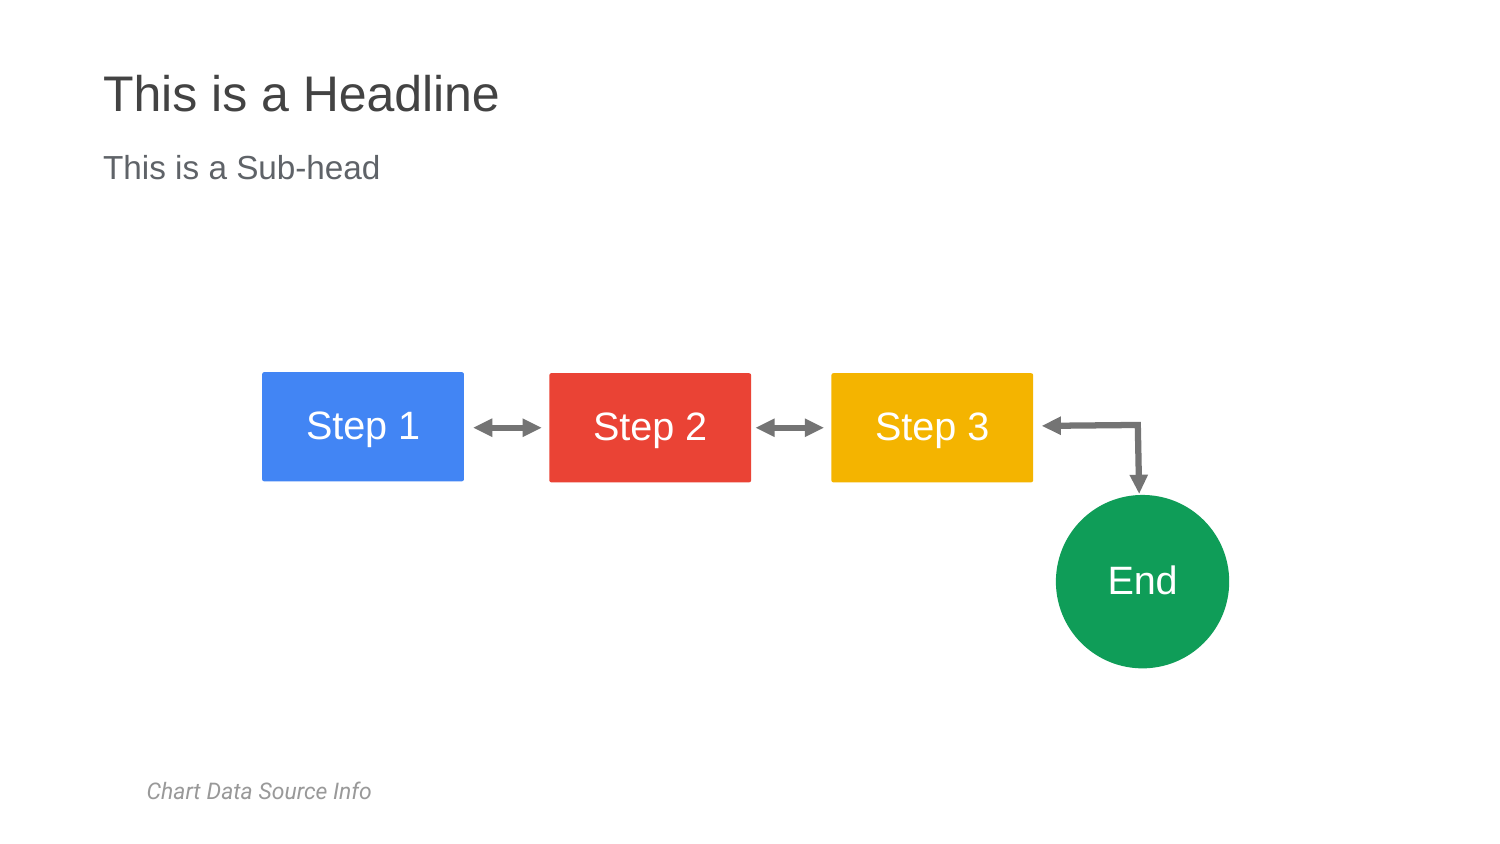

This is a Headline
This is a Sub-head

Step 1

Step 2

Step 3

End
Chart Data Source Info